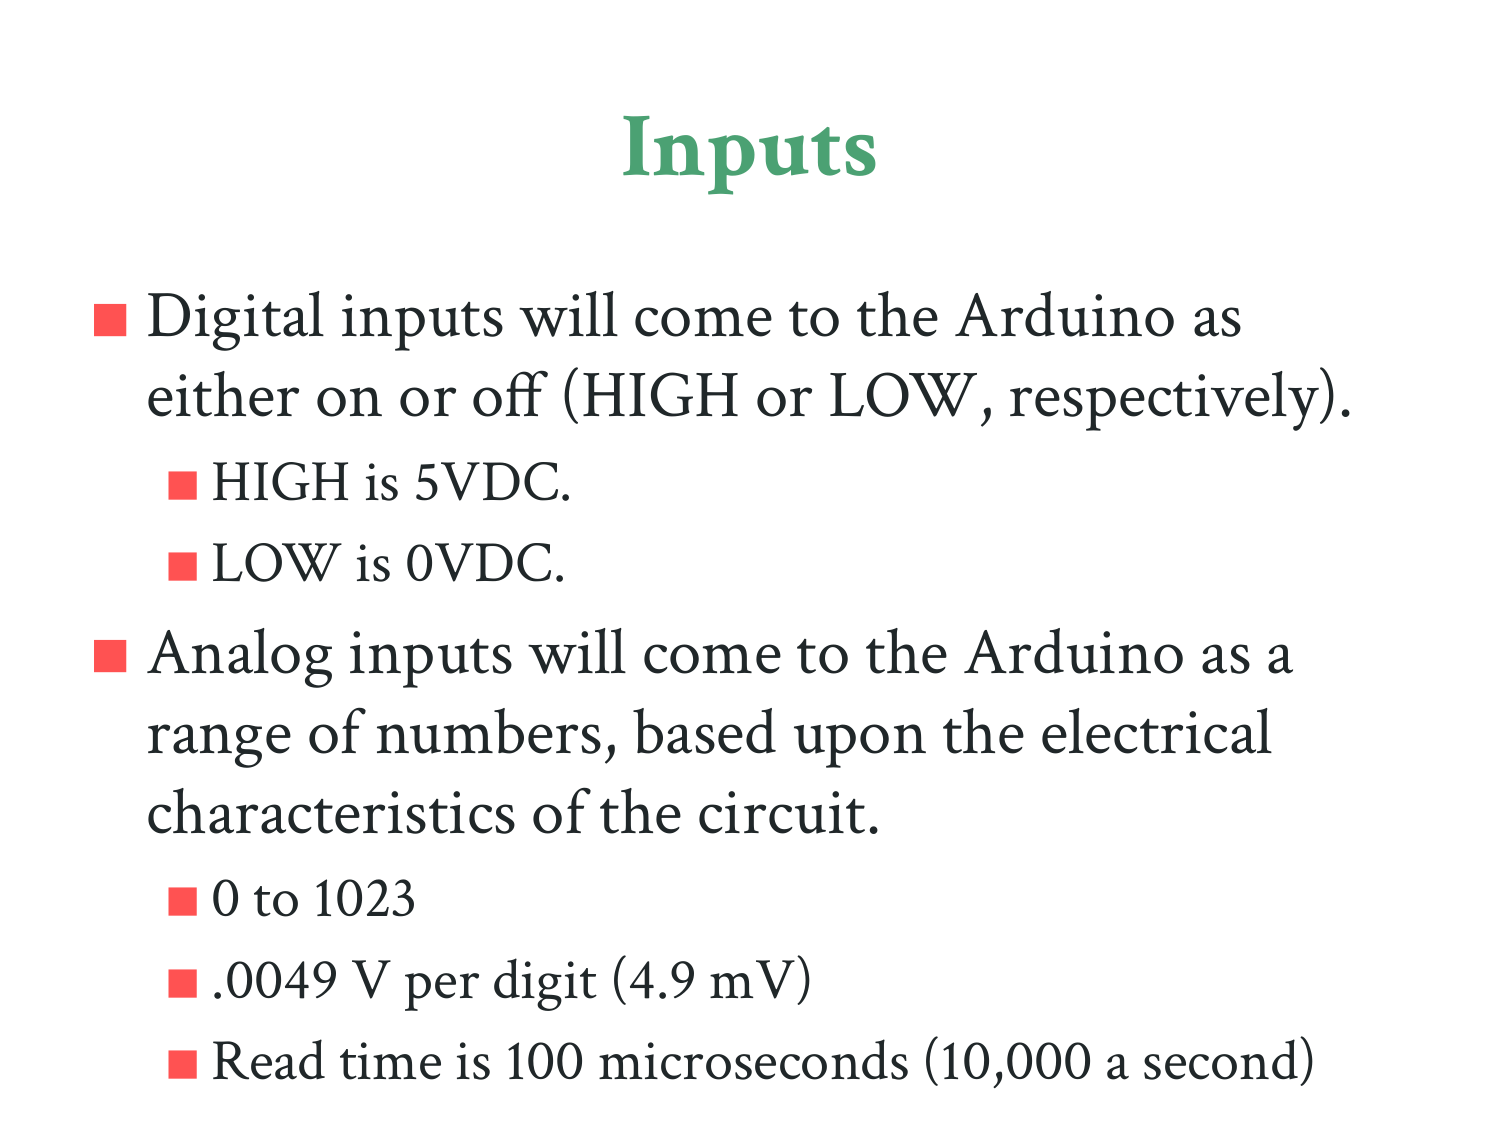

Inputs
Digital inputs will come to the Arduino as either on or off (HIGH or LOW, respectively).
HIGH is 5VDC.
LOW is 0VDC.
Analog inputs will come to the Arduino as a range of numbers, based upon the electrical characteristics of the circuit.
0 to 1023
.0049 V per digit (4.9 mV)
Read time is 100 microseconds (10,000 a second)